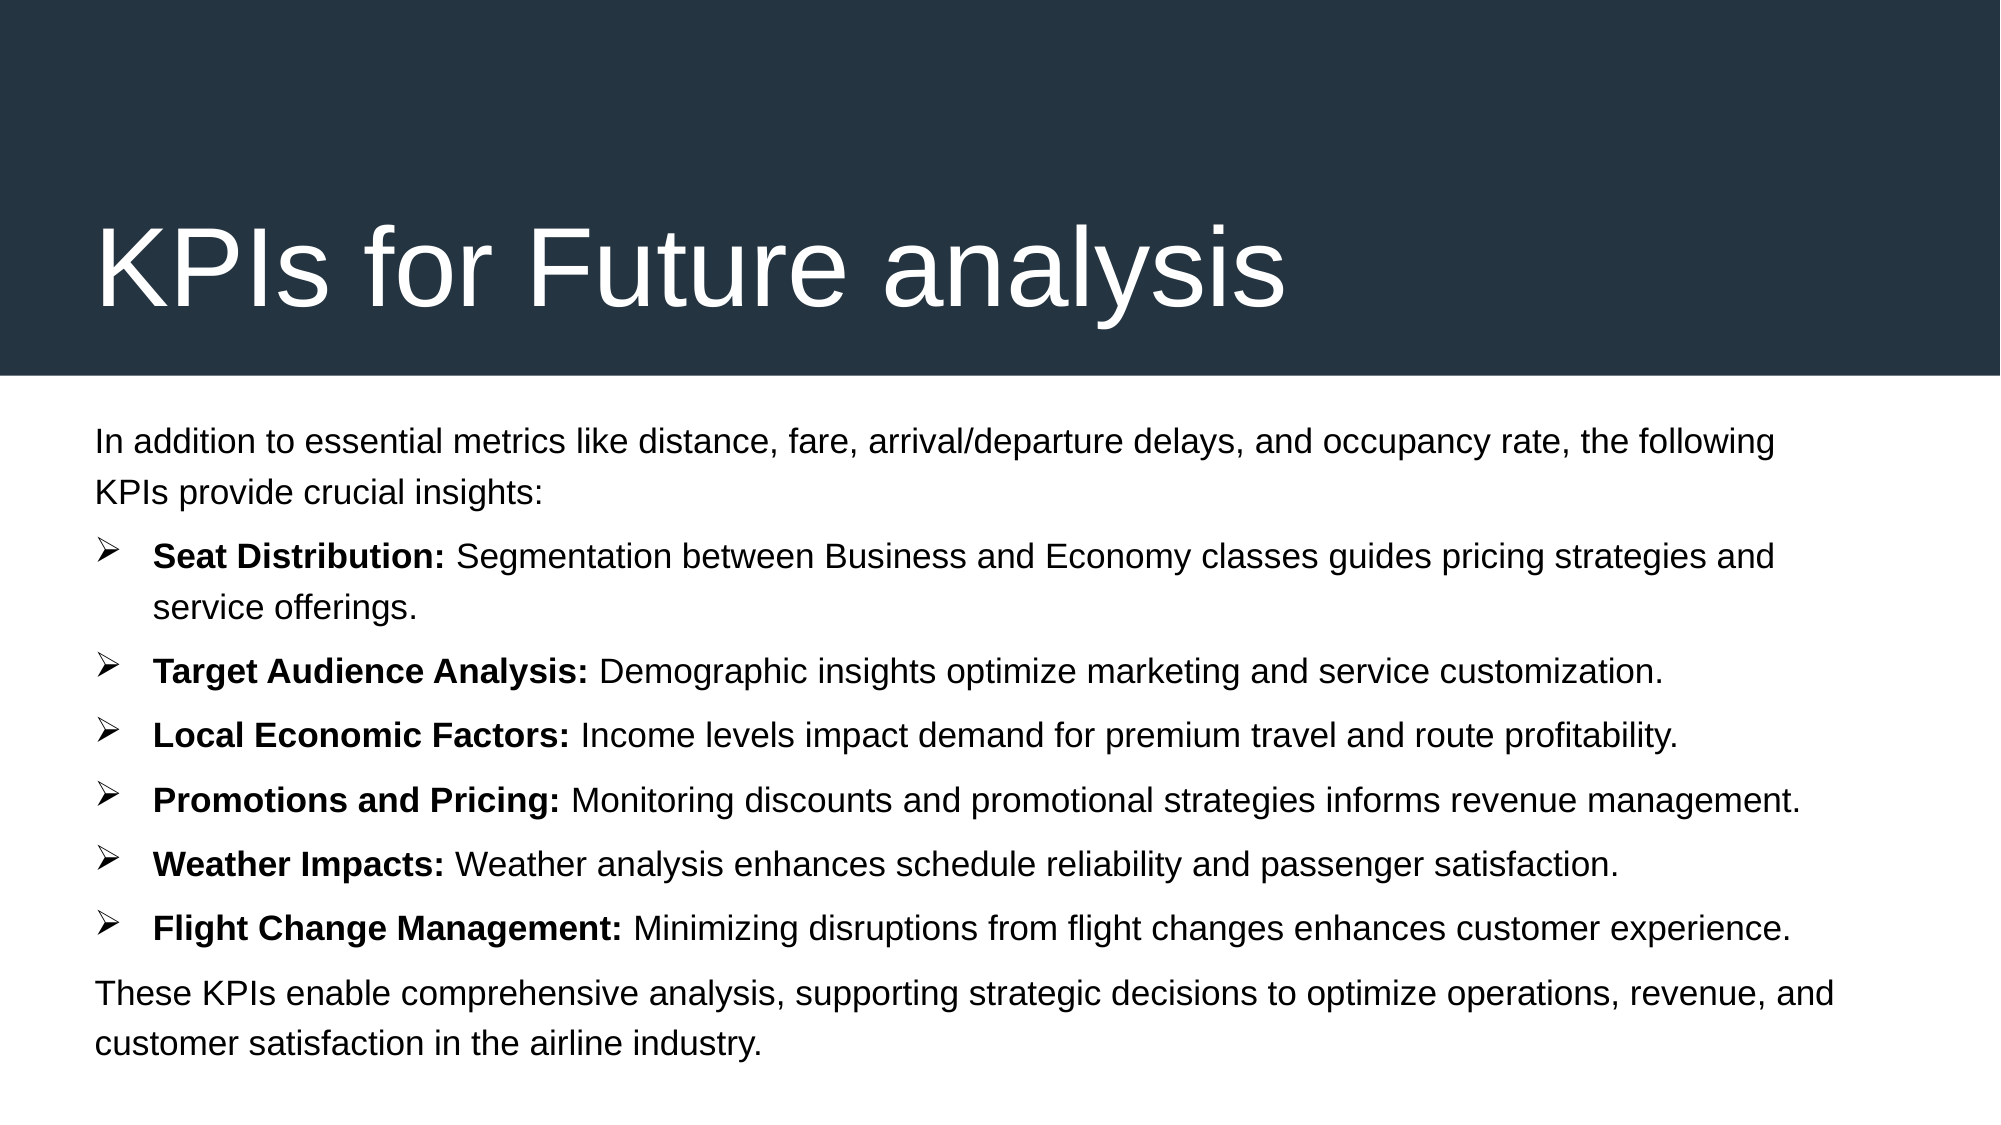

# KPIs for Future analysis
In addition to essential metrics like distance, fare, arrival/departure delays, and occupancy rate, the following KPIs provide crucial insights:
Seat Distribution: Segmentation between Business and Economy classes guides pricing strategies and service offerings.
Target Audience Analysis: Demographic insights optimize marketing and service customization.
Local Economic Factors: Income levels impact demand for premium travel and route profitability.
Promotions and Pricing: Monitoring discounts and promotional strategies informs revenue management.
Weather Impacts: Weather analysis enhances schedule reliability and passenger satisfaction.
Flight Change Management: Minimizing disruptions from flight changes enhances customer experience.
These KPIs enable comprehensive analysis, supporting strategic decisions to optimize operations, revenue, and customer satisfaction in the airline industry.